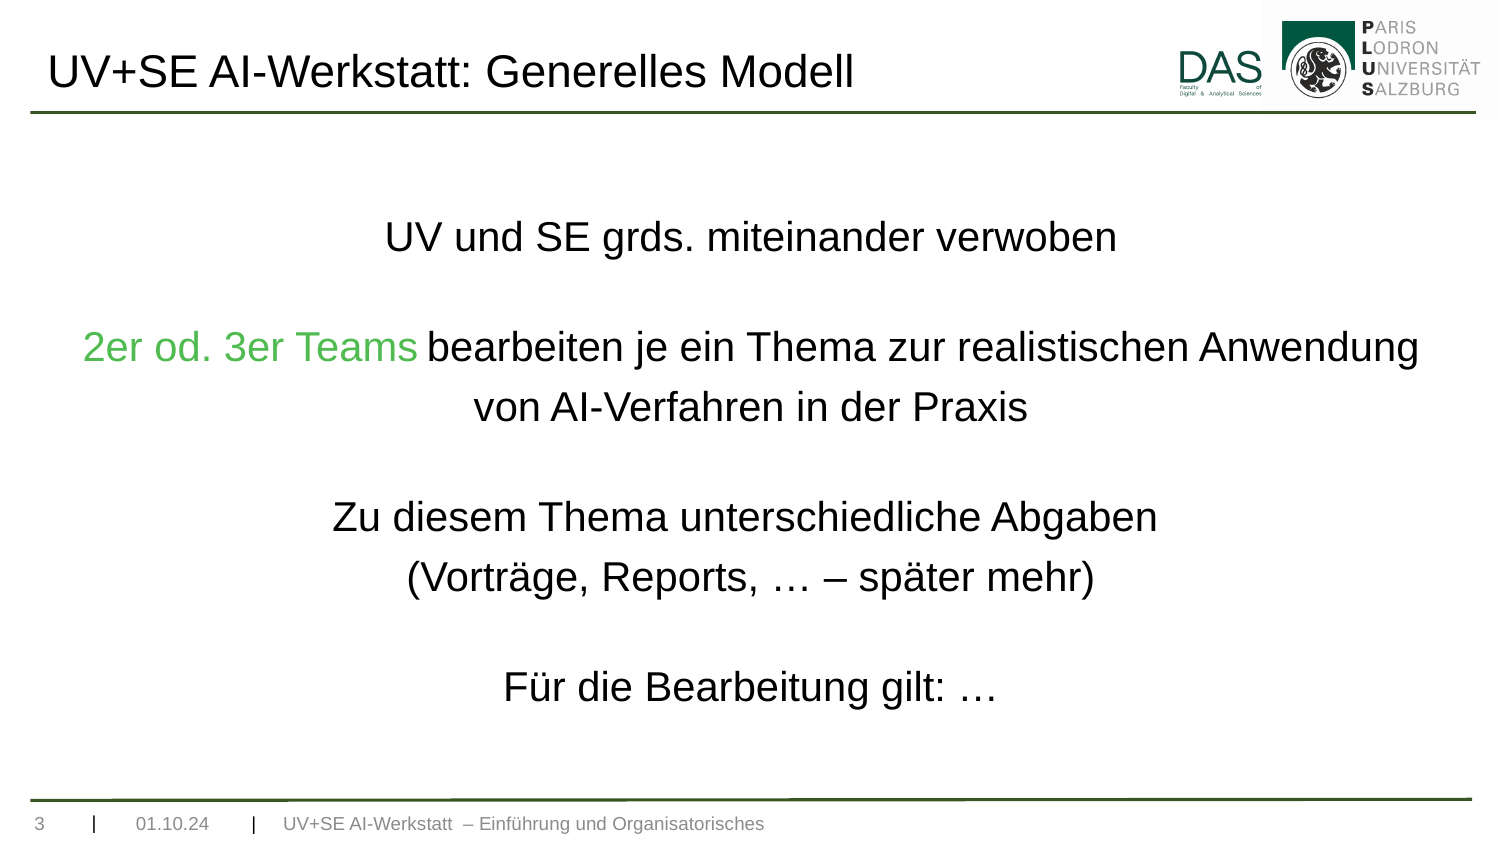

# UV+SE AI-Werkstatt: Generelles Modell
UV und SE grds. miteinander verwoben
2er od. 3er Teams bearbeiten je ein Thema zur realistischen Anwendung von AI-Verfahren in der Praxis
Zu diesem Thema unterschiedliche Abgaben
(Vorträge, Reports, … – später mehr)
Für die Bearbeitung gilt: …
3
01.10.24
UV+SE AI-Werkstatt  – Einführung und Organisatorisches